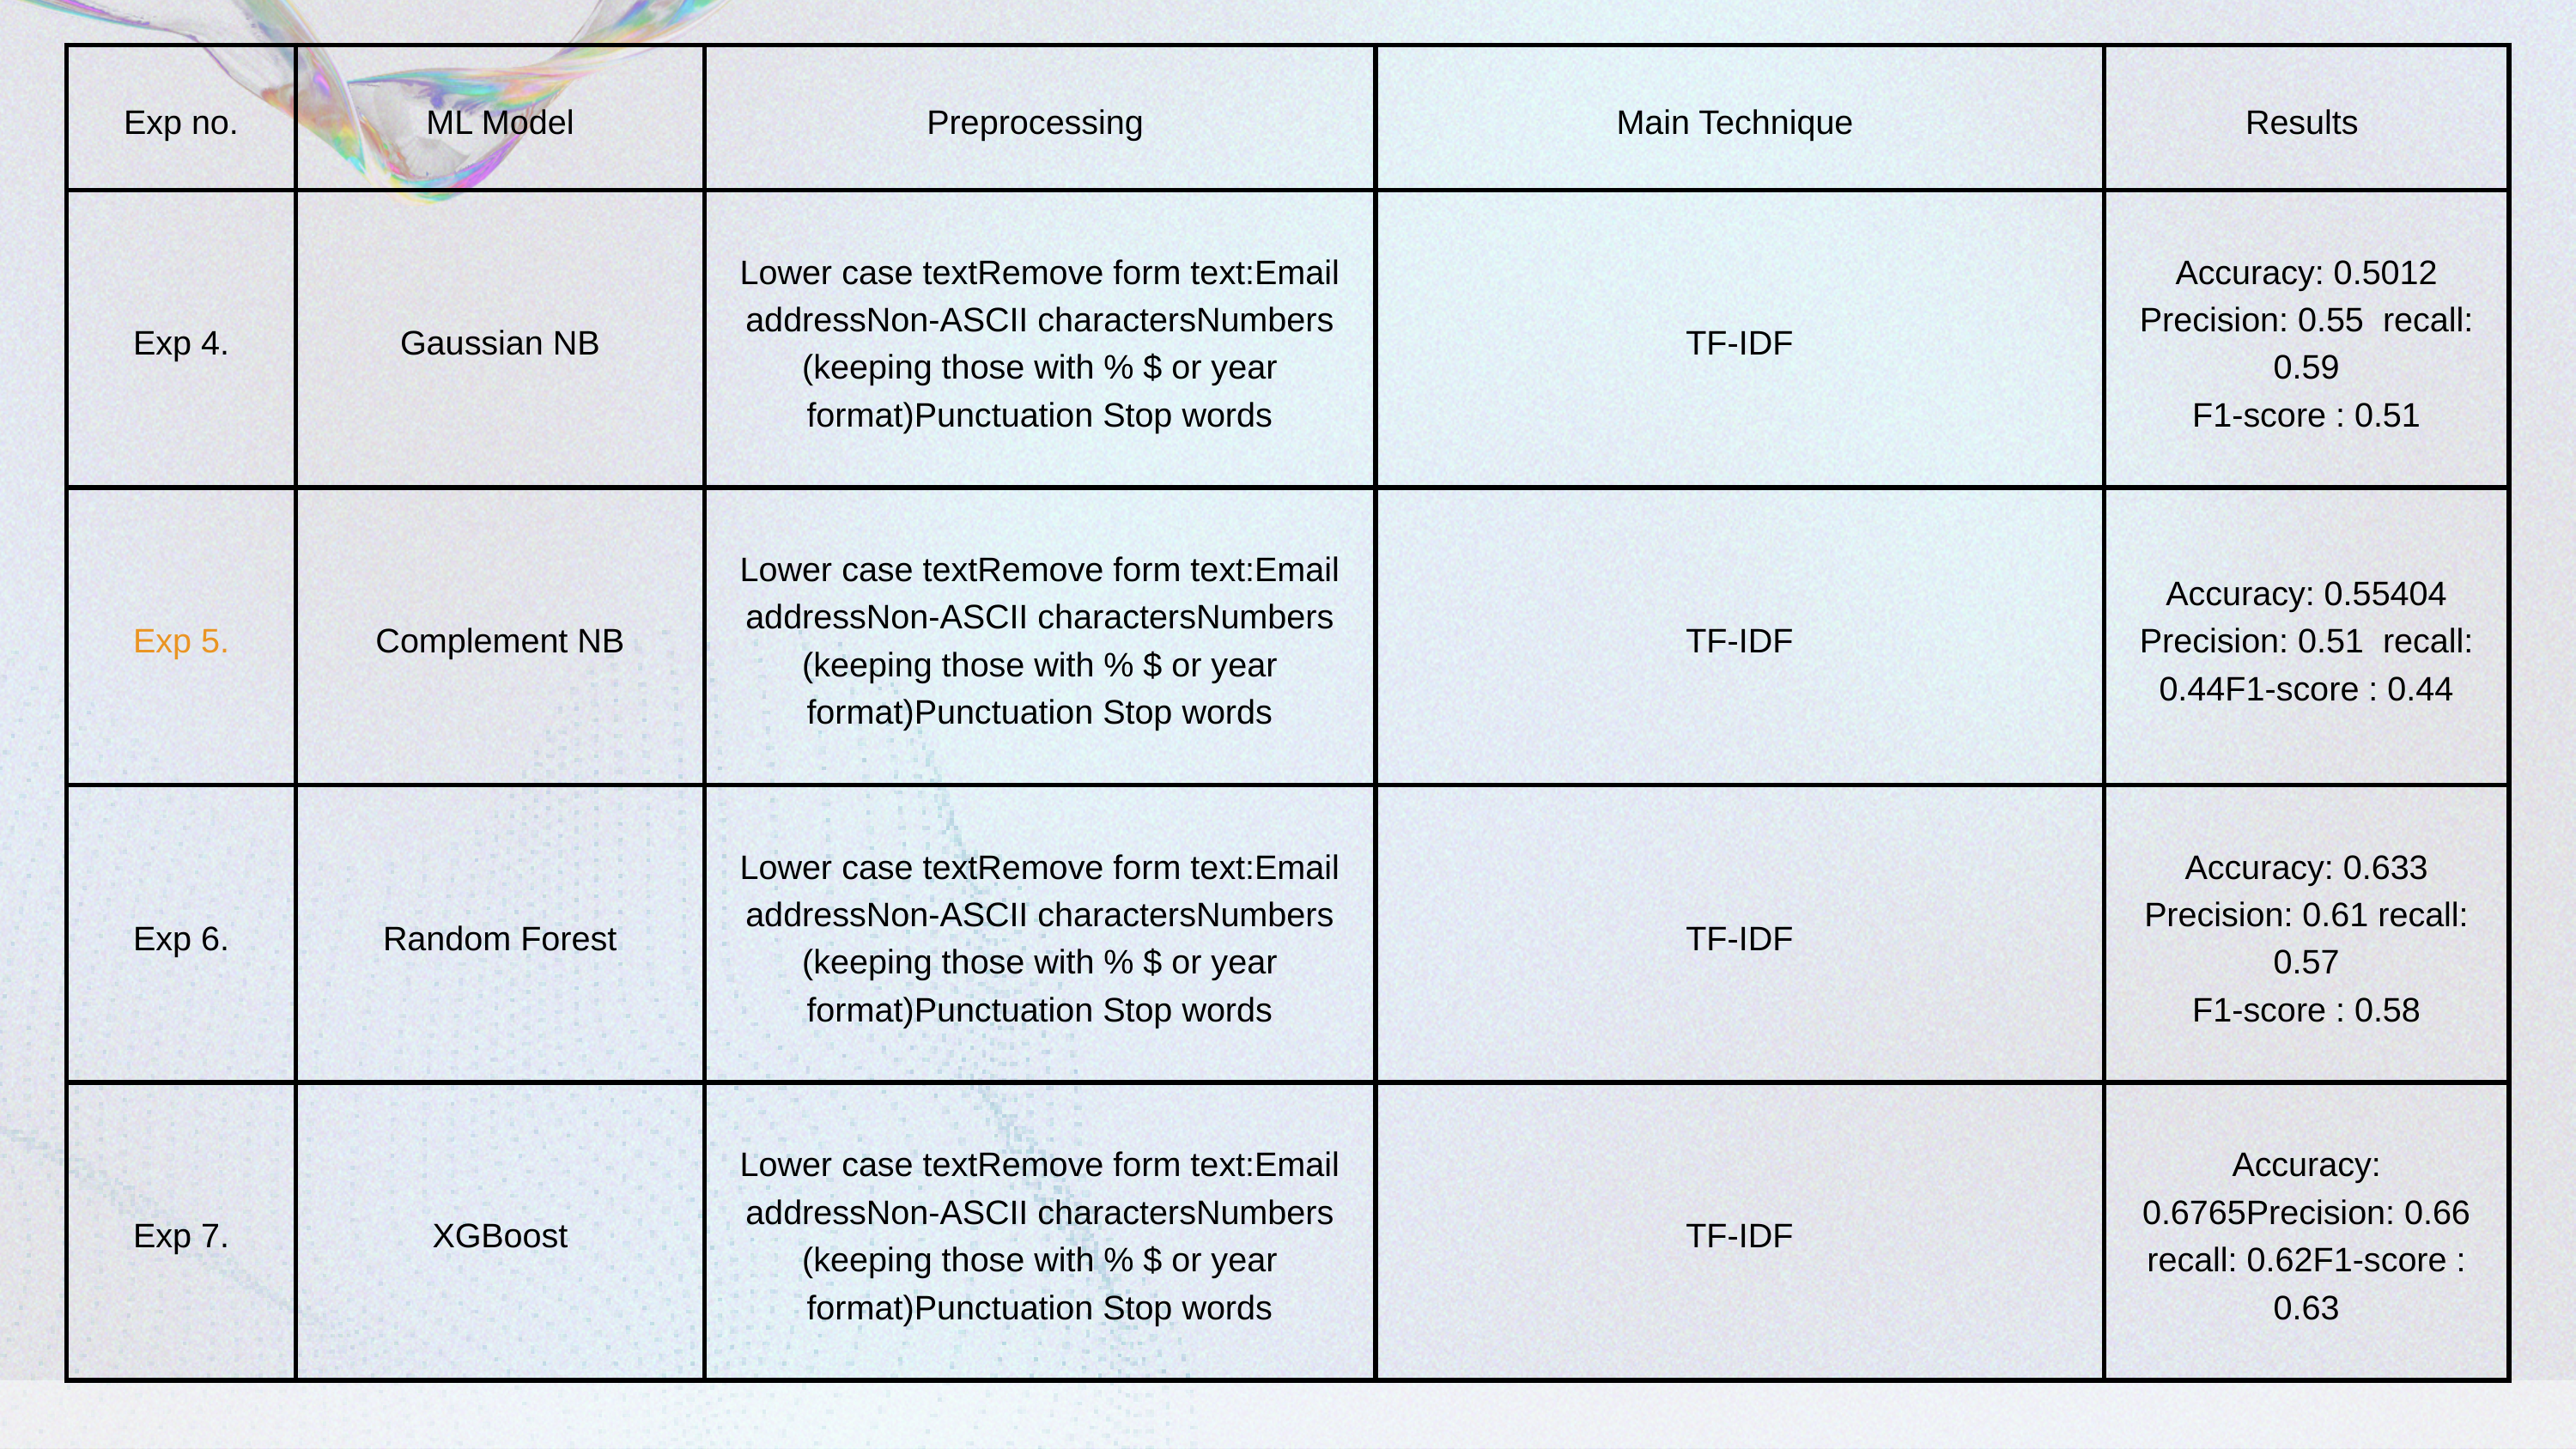

| Exp no. | ML Model | Preprocessing | Main Technique | Results |
| --- | --- | --- | --- | --- |
| Exp 4. | Gaussian NB | Lower case textRemove form text:Email addressNon-ASCII charactersNumbers (keeping those with % $ or year format)Punctuation Stop words | TF-IDF | Accuracy: 0.5012 Precision: 0.55  recall: 0.59 F1-score : 0.51 |
| Exp 5. | Complement NB | Lower case textRemove form text:Email addressNon-ASCII charactersNumbers (keeping those with % $ or year format)Punctuation Stop words | TF-IDF | Accuracy: 0.55404 Precision: 0.51  recall: 0.44F1-score : 0.44 |
| Exp 6. | Random Forest | Lower case textRemove form text:Email addressNon-ASCII charactersNumbers (keeping those with % $ or year format)Punctuation Stop words | TF-IDF | Accuracy: 0.633 Precision: 0.61 recall: 0.57 F1-score : 0.58 |
| Exp 7. | XGBoost | Lower case textRemove form text:Email addressNon-ASCII charactersNumbers (keeping those with % $ or year format)Punctuation Stop words | TF-IDF | Accuracy: 0.6765Precision: 0.66 recall: 0.62F1-score : 0.63 |